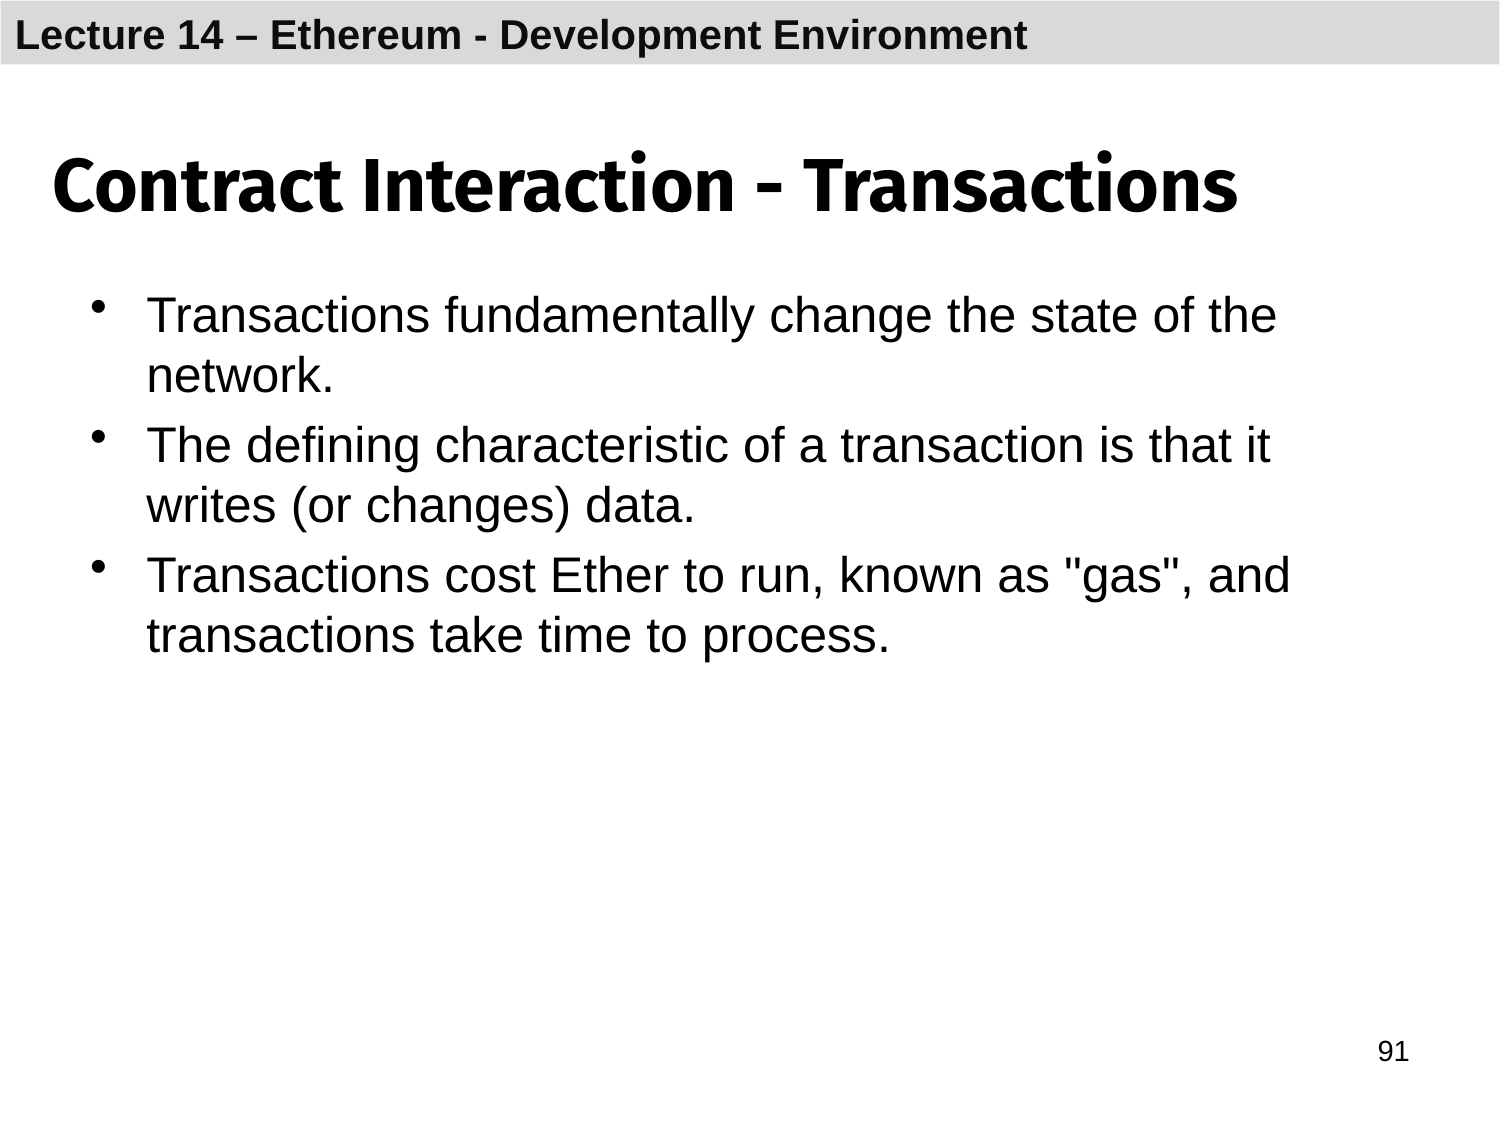

# Contract Interaction - Transactions
Transactions fundamentally change the state of the network.
The defining characteristic of a transaction is that it writes (or changes) data.
Transactions cost Ether to run, known as "gas", and transactions take time to process.
91